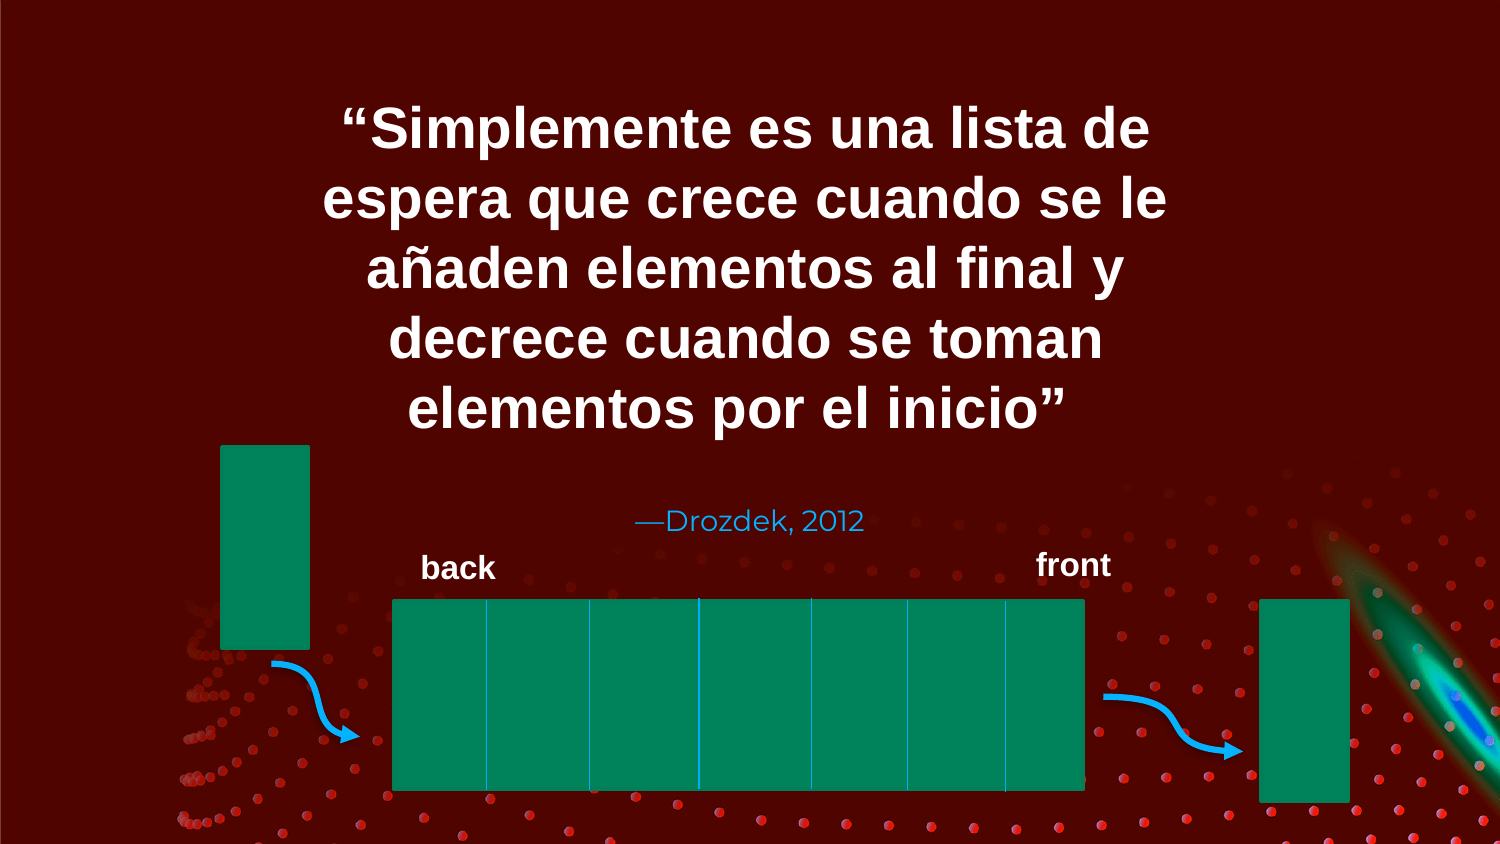

# “Simplemente es una lista de espera que crece cuando se le añaden elementos al final y decrece cuando se toman elementos por el inicio”

—Drozdek, 2012
front
back